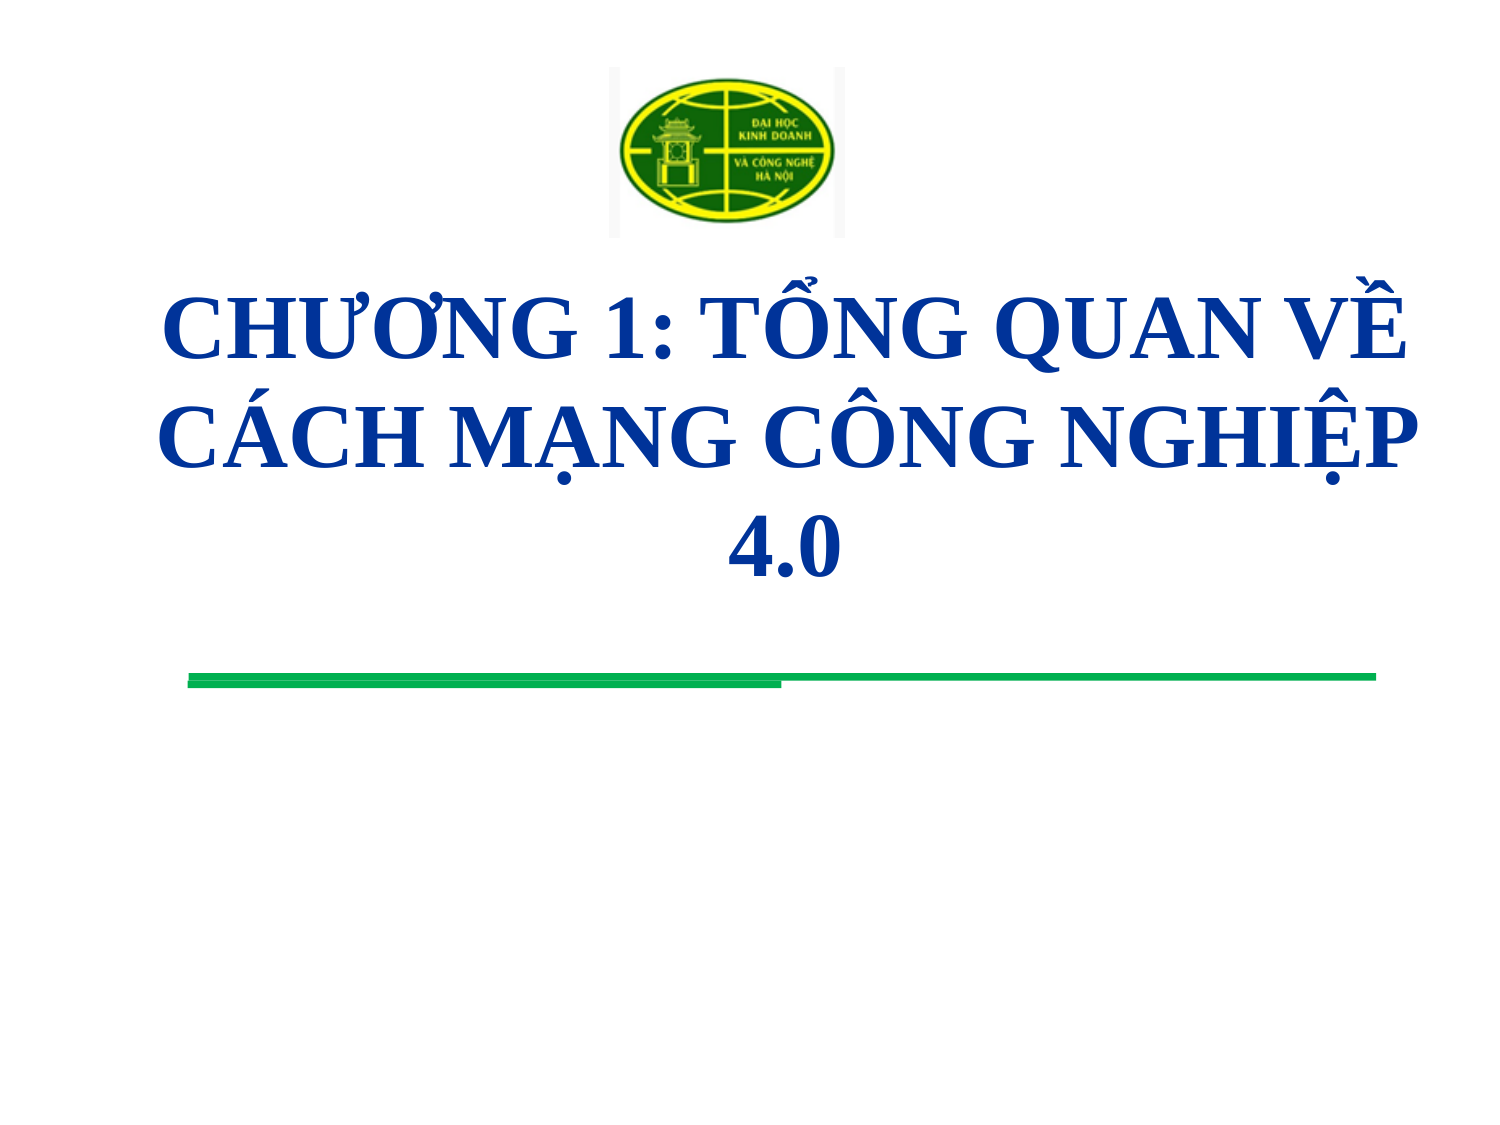

# CHƯƠNG 1: TỔNG QUAN VỀ CÁCH MẠNG CÔNG NGHIỆP 4.0